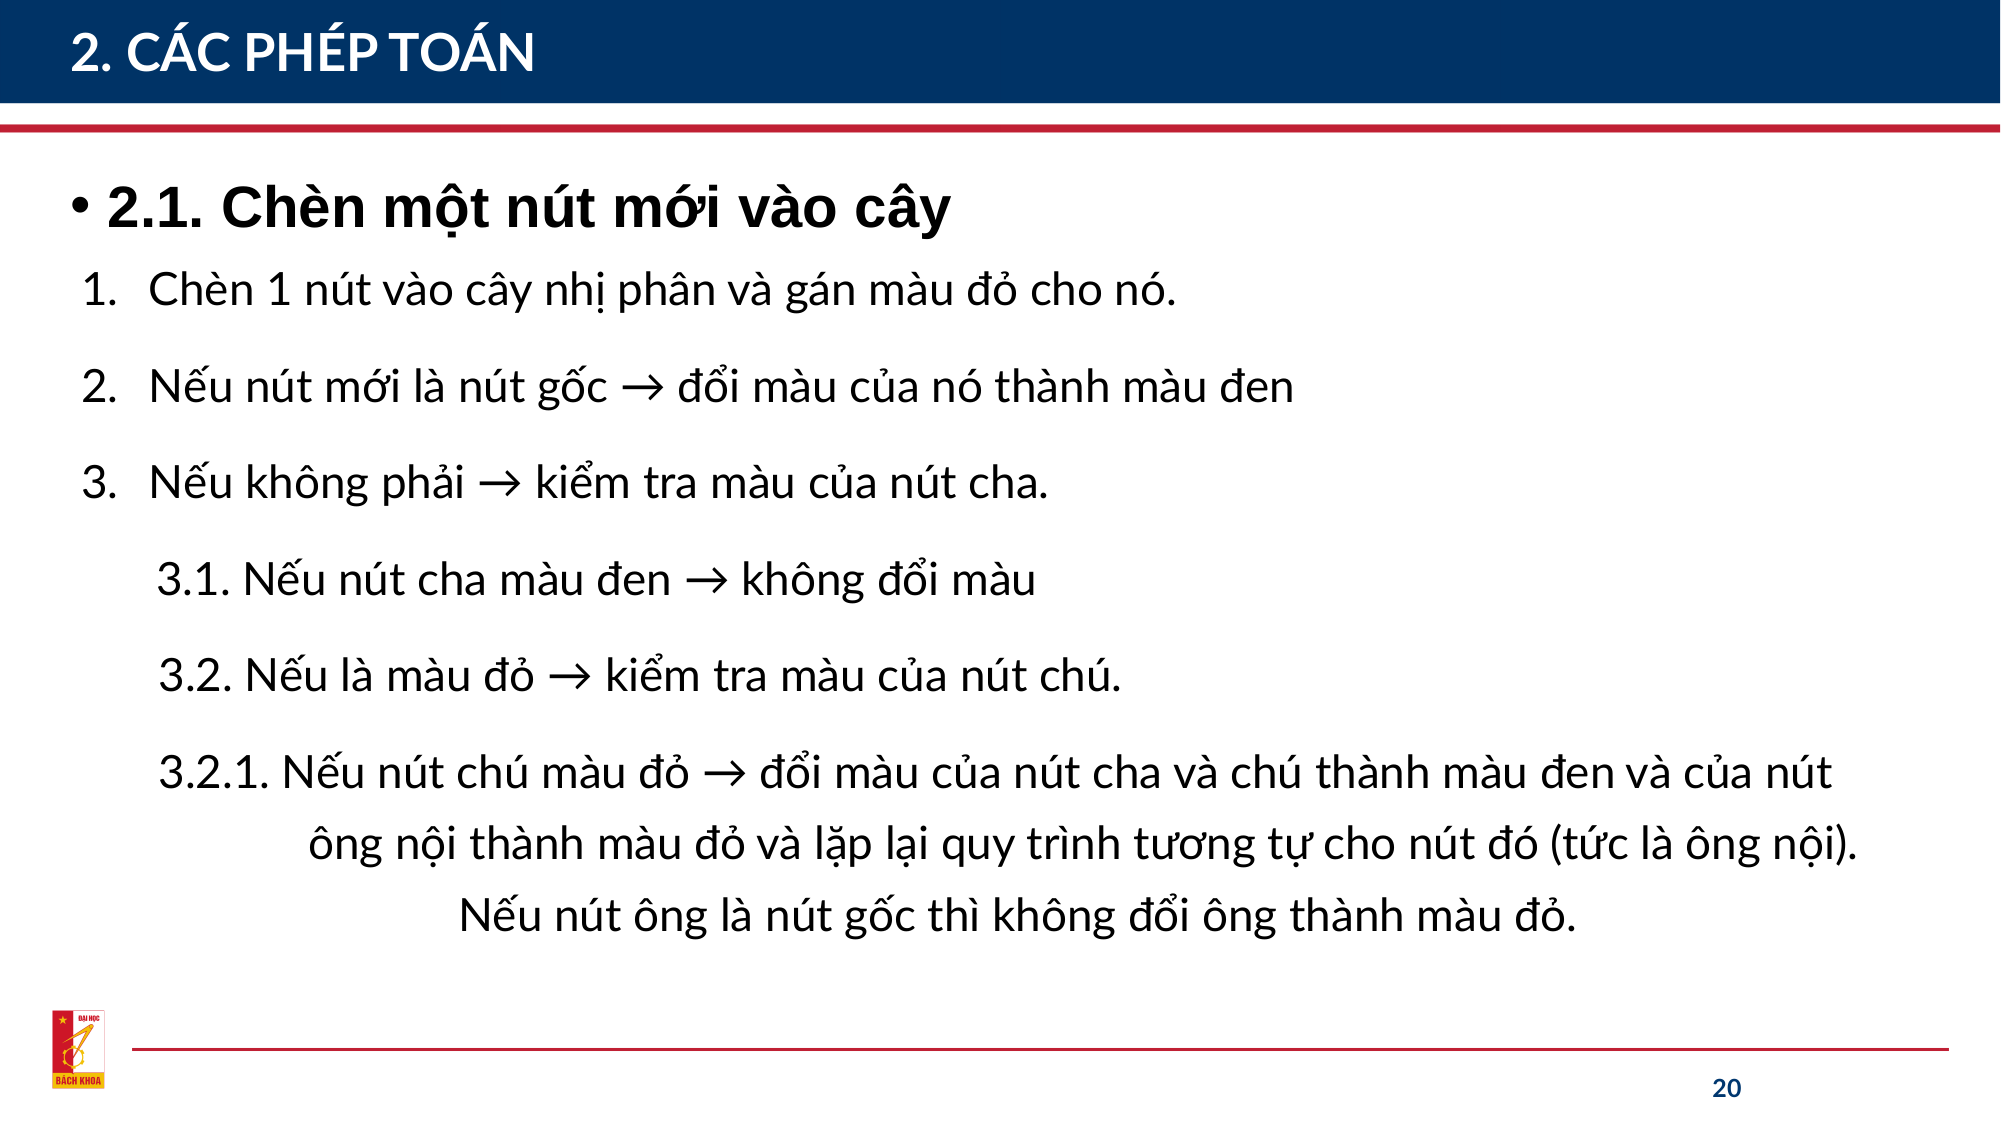

# 2. CÁC PHÉP TOÁN
2.1. Chèn một nút mới vào cây
Chèn 1 nút vào cây nhị phân và gán màu đỏ cho nó.
Nếu nút mới là nút gốc → đổi màu của nó thành màu đen
Nếu không phải → kiểm tra màu của nút cha.
    3.1. Nếu nút cha màu đen → không đổi màu
    3.2. Nếu là màu đỏ → kiểm tra màu của nút chú.
    3.2.1. Nếu nút chú màu đỏ → đổi màu của nút cha và chú thành màu đen và của nút   	    ông nội thành màu đỏ và lặp lại quy trình tương tự cho nút đó (tức là ông nội). 		    Nếu nút ông là nút gốc thì không đổi ông thành màu đỏ.
20